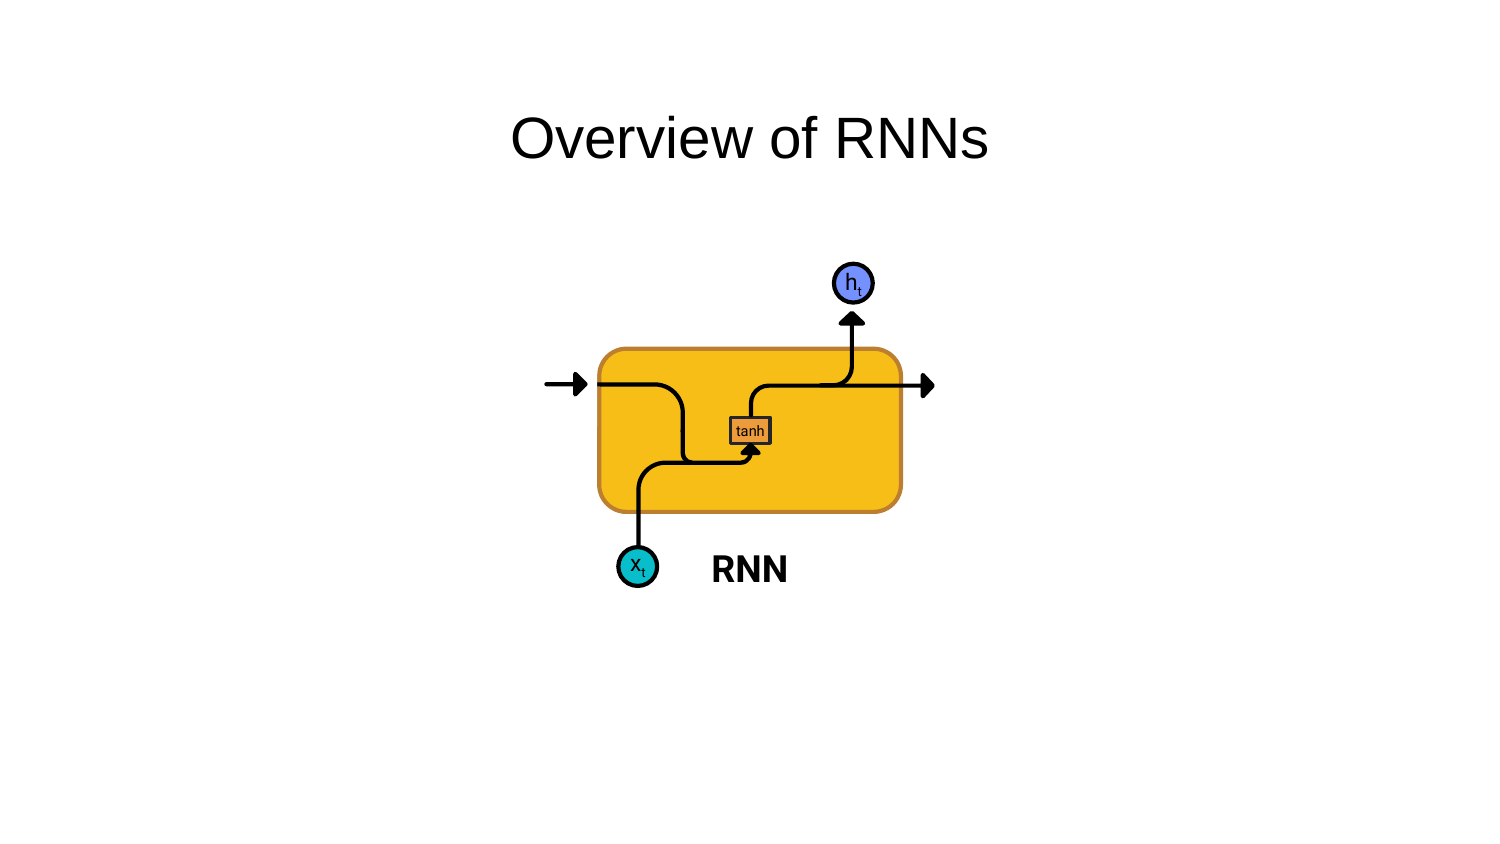

# Time-Series Forecasting w/ Neural Networks
Overview of RNNs
ht

x

+

1-

σ

x

x

σ

tanh

xt

ht

x
+

tanh

x

σ

tanh
x

σ

σ

xt

ht

tanh

xt

GRU
LSTM
RNN